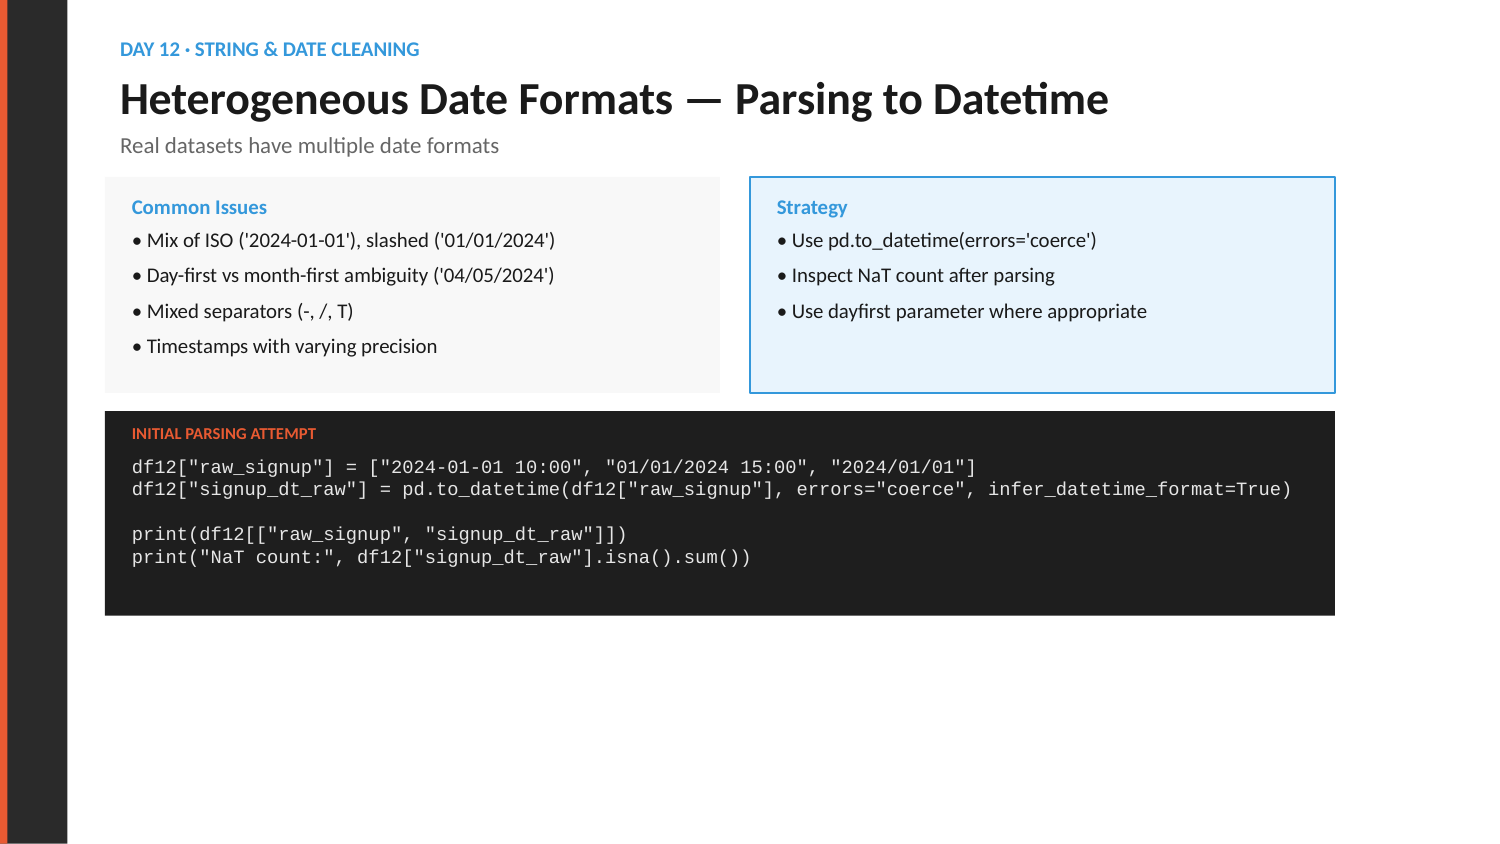

DAY 12 · STRING & DATE CLEANING
Heterogeneous Date Formats — Parsing to Datetime
Real datasets have multiple date formats

Common Issues
Strategy
• Mix of ISO ('2024-01-01'), slashed ('01/01/2024')
• Day-first vs month-first ambiguity ('04/05/2024')
• Mixed separators (-, /, T)
• Timestamps with varying precision
• Use pd.to_datetime(errors='coerce')
• Inspect NaT count after parsing
• Use dayfirst parameter where appropriate

INITIAL PARSING ATTEMPT
df12["raw_signup"] = ["2024-01-01 10:00", "01/01/2024 15:00", "2024/01/01"]
df12["signup_dt_raw"] = pd.to_datetime(df12["raw_signup"], errors="coerce", infer_datetime_format=True)

print(df12[["raw_signup", "signup_dt_raw"]])
print("NaT count:", df12["signup_dt_raw"].isna().sum())